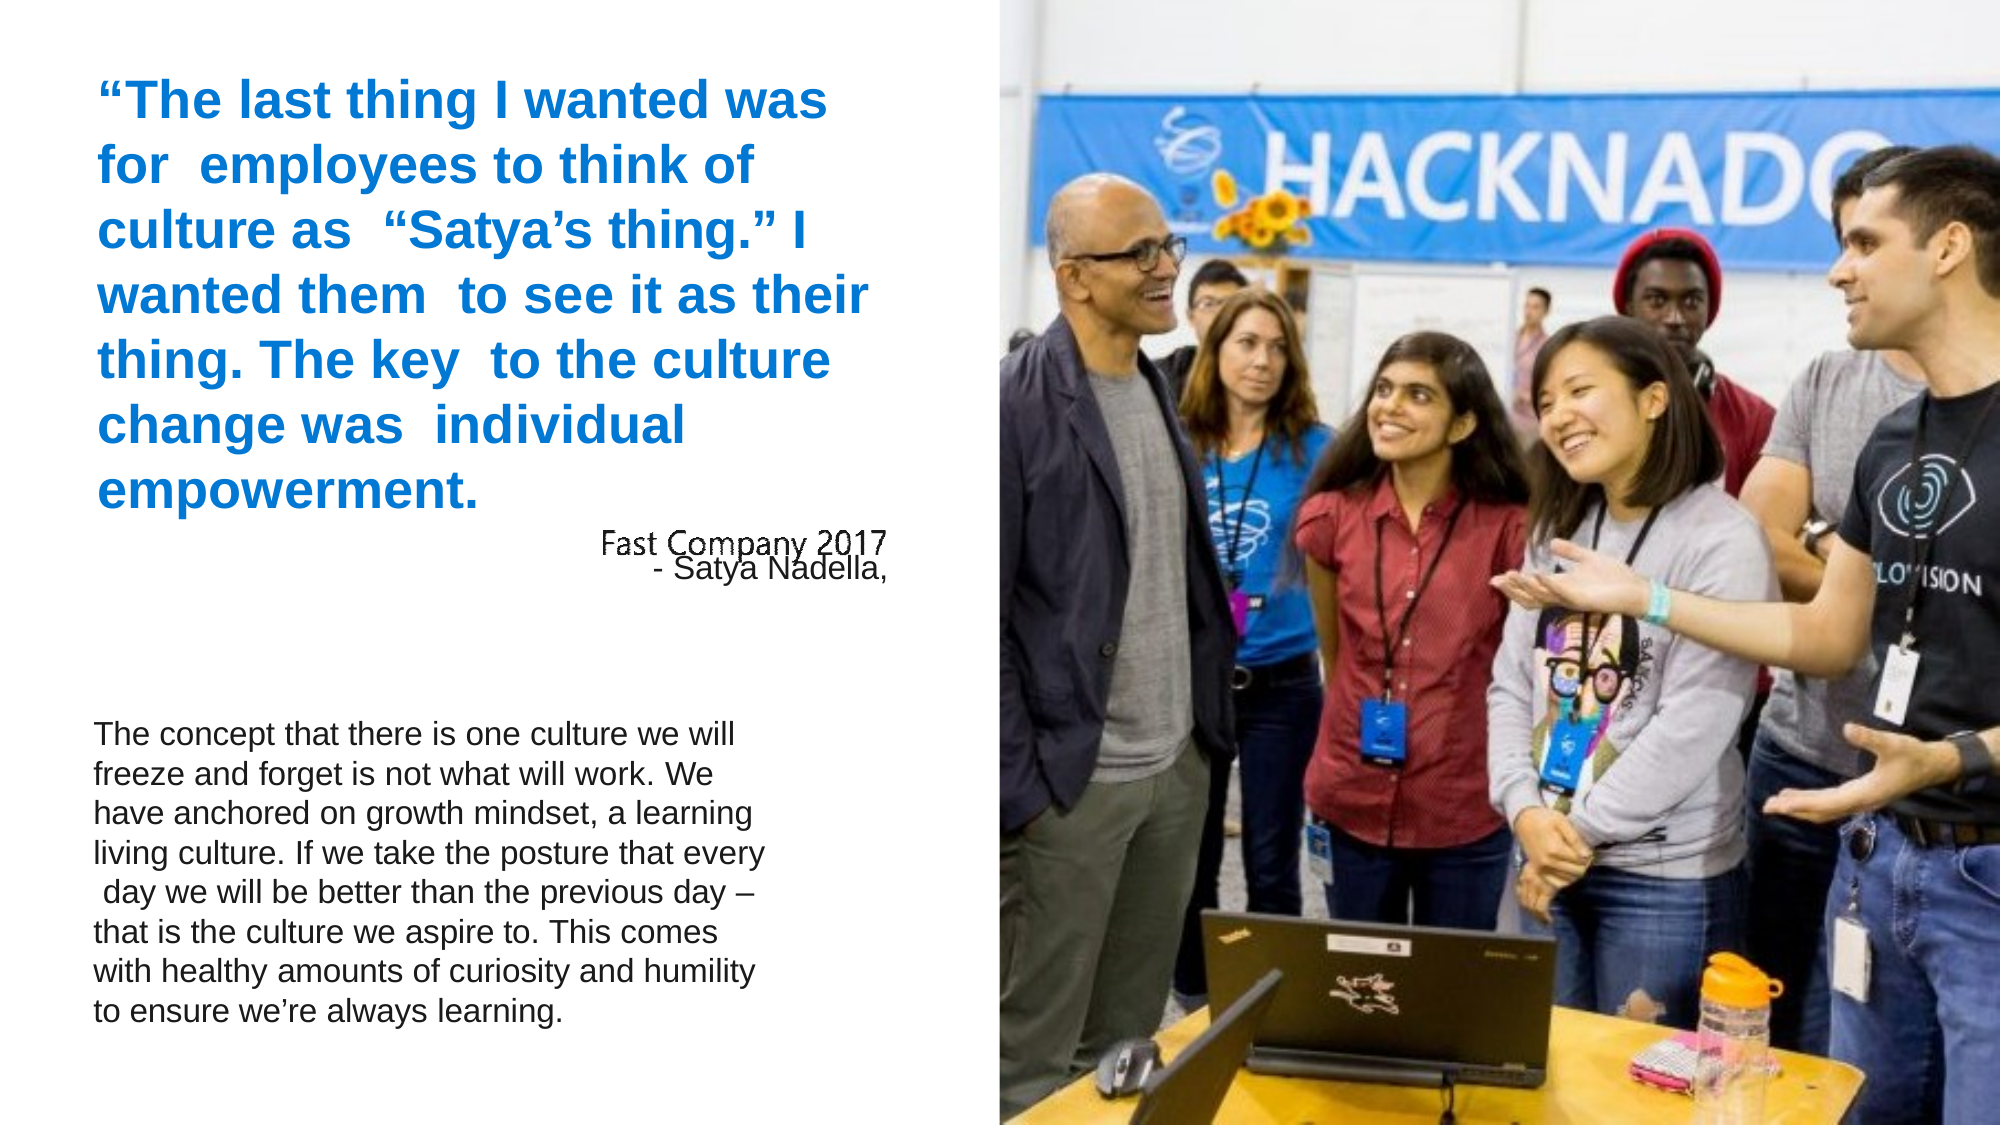

“The last thing I wanted was for  employees to think of culture as  “Satya’s thing.” I wanted them  to see it as their thing. The key  to the culture change was  individual empowerment.
- Satya Nadella,

The concept that there is one culture we will  freeze and forget is not what will work. We  have anchored on growth mindset, a learning  living culture. If we take the posture that every  day we will be better than the previous day –  that is the culture we aspire to. This comes  with healthy amounts of curiosity and humility  to ensure we’re always learning.